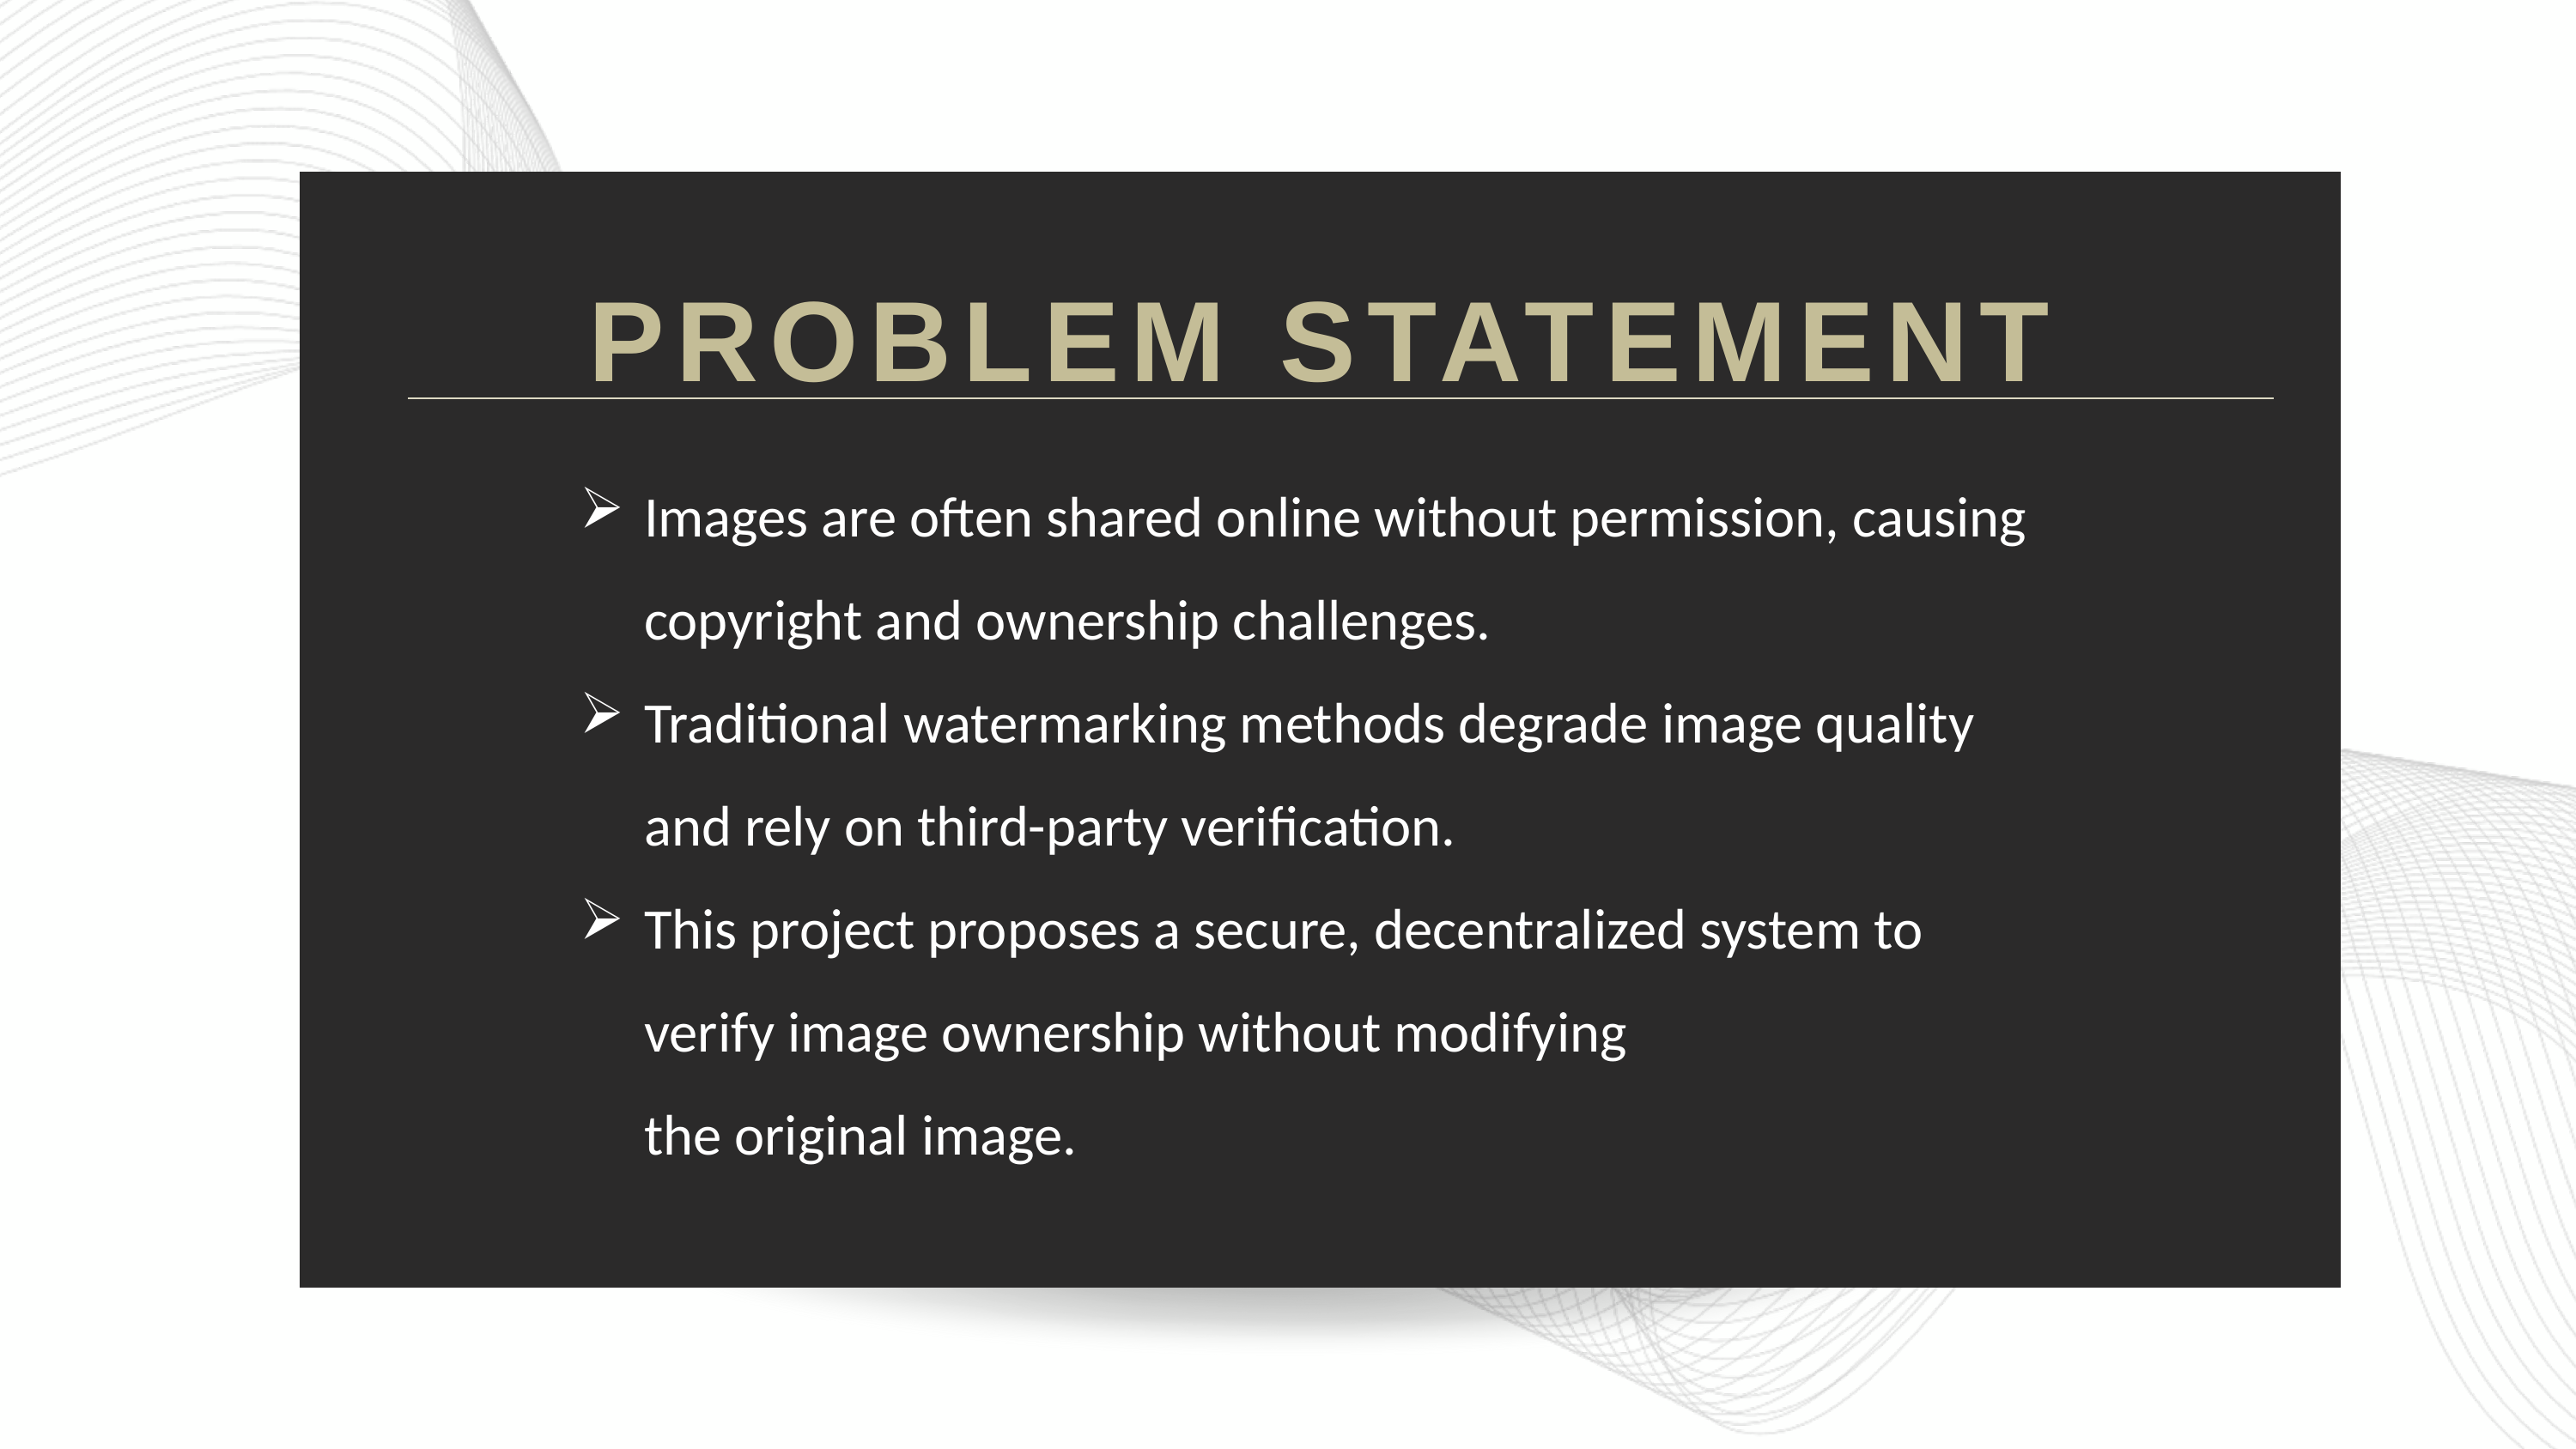

PROBLEM STATEMENT
Images are often shared online without permission, causing copyright and ownership challenges.
Traditional watermarking methods degrade image quality and rely on third-party verification.
This project proposes a secure, decentralized system to verify image ownership without modifying the original image.